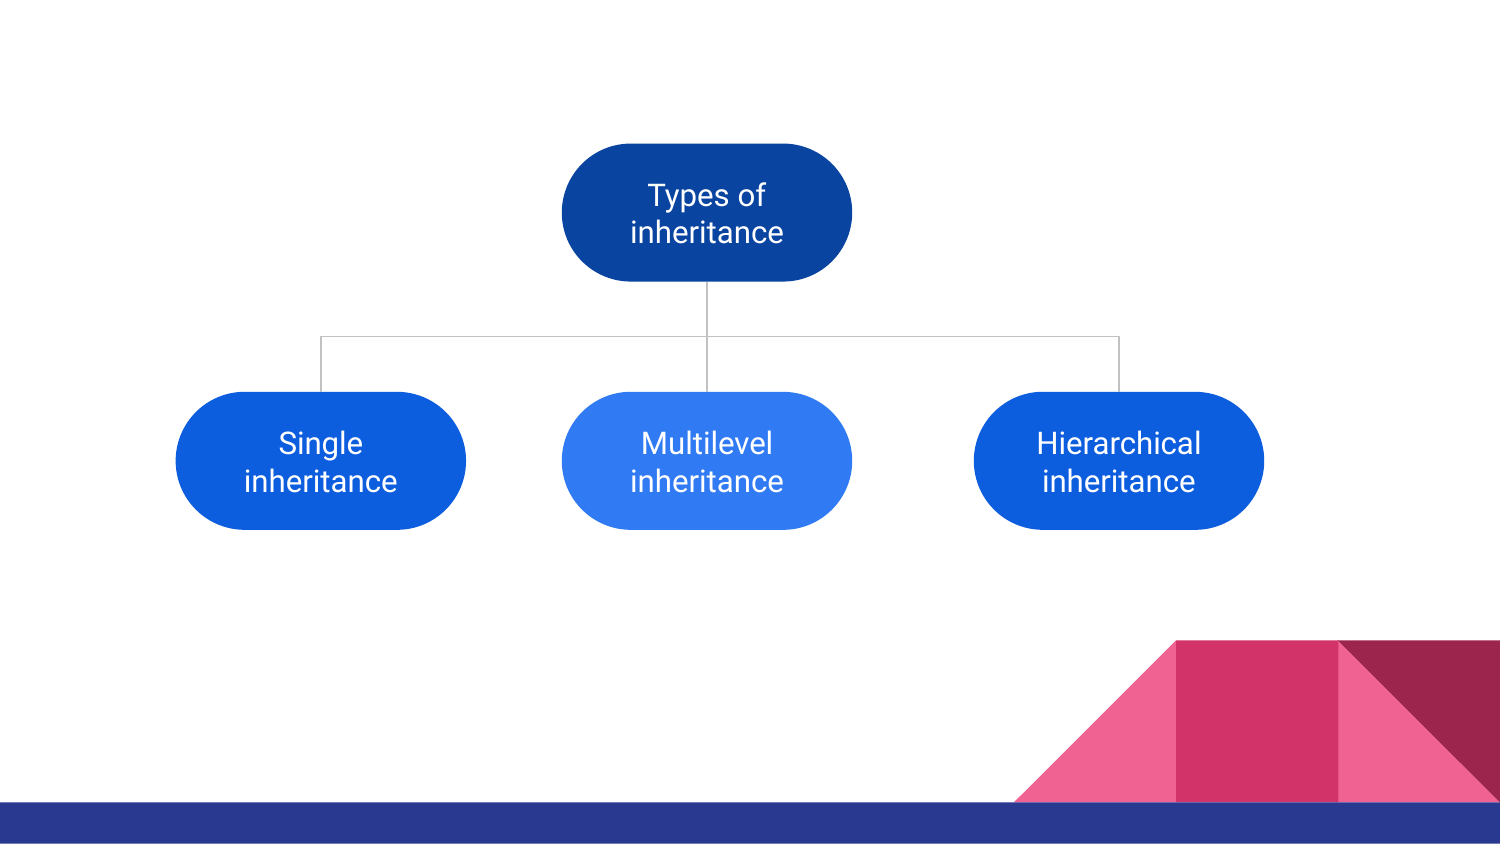

#
Types of inheritance

Single inheritance
Hierarchical inheritance
Multilevel inheritance